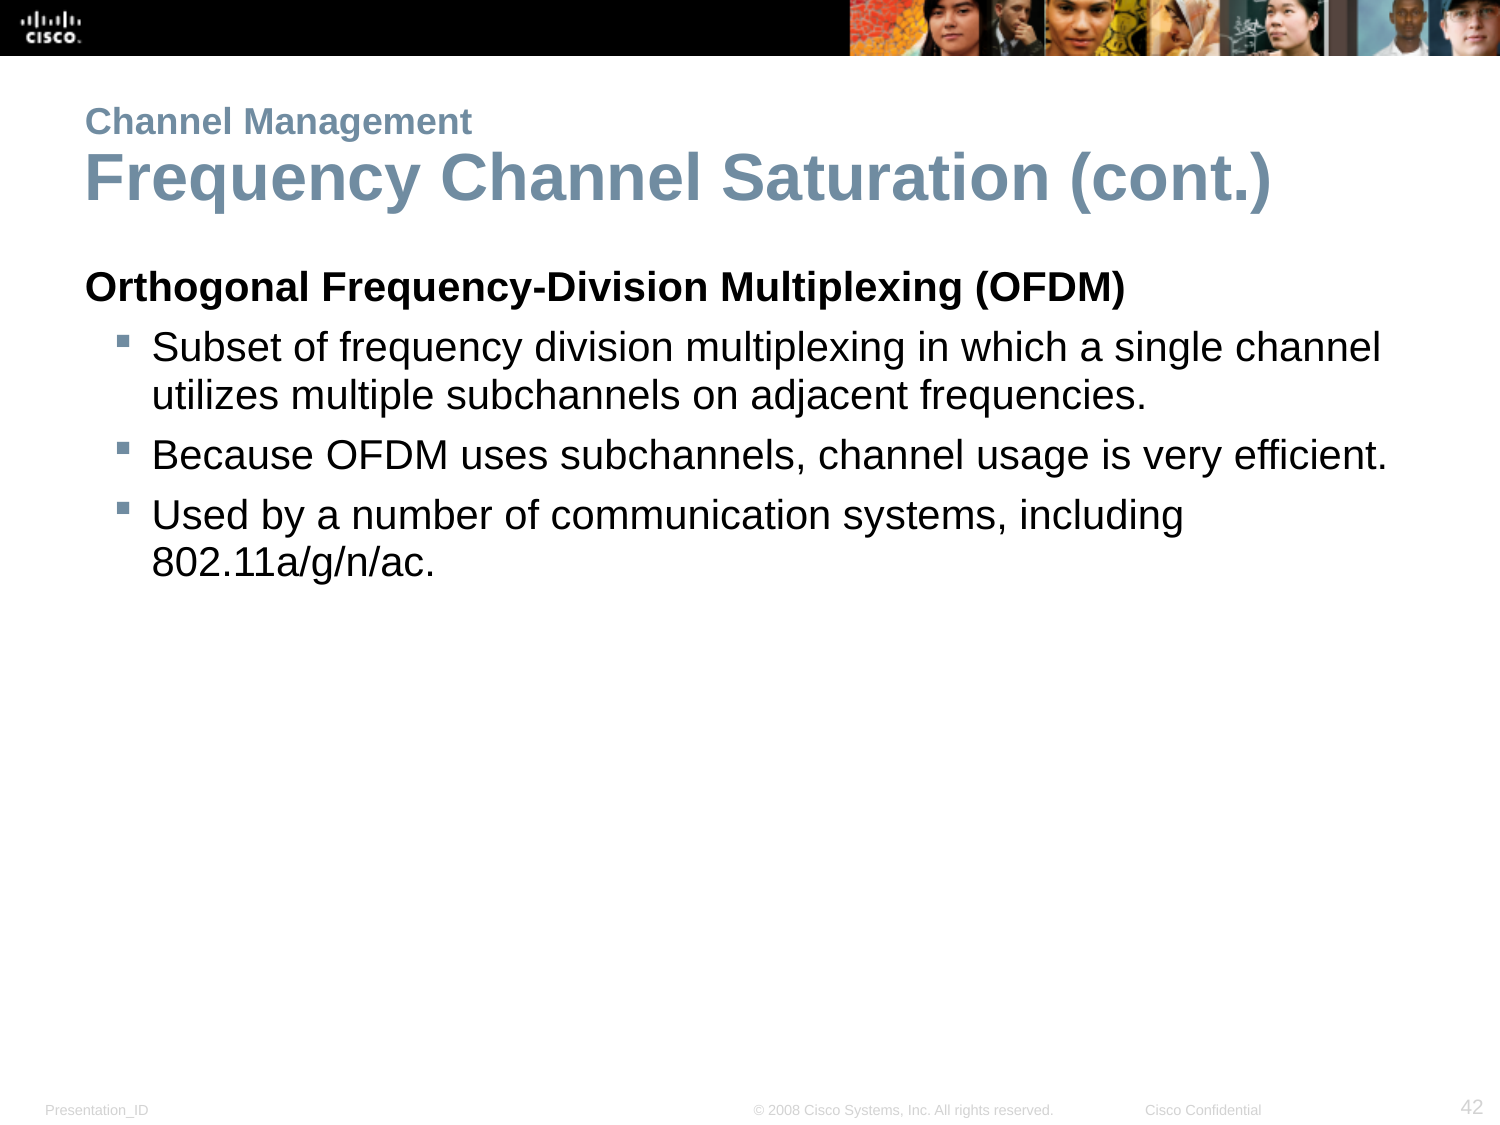

# Channel Management Frequency Channel Saturation (cont.)
Orthogonal Frequency-Division Multiplexing (OFDM)
Subset of frequency division multiplexing in which a single channel utilizes multiple subchannels on adjacent frequencies.
Because OFDM uses subchannels, channel usage is very efficient.
Used by a number of communication systems, including 802.11a/g/n/ac.